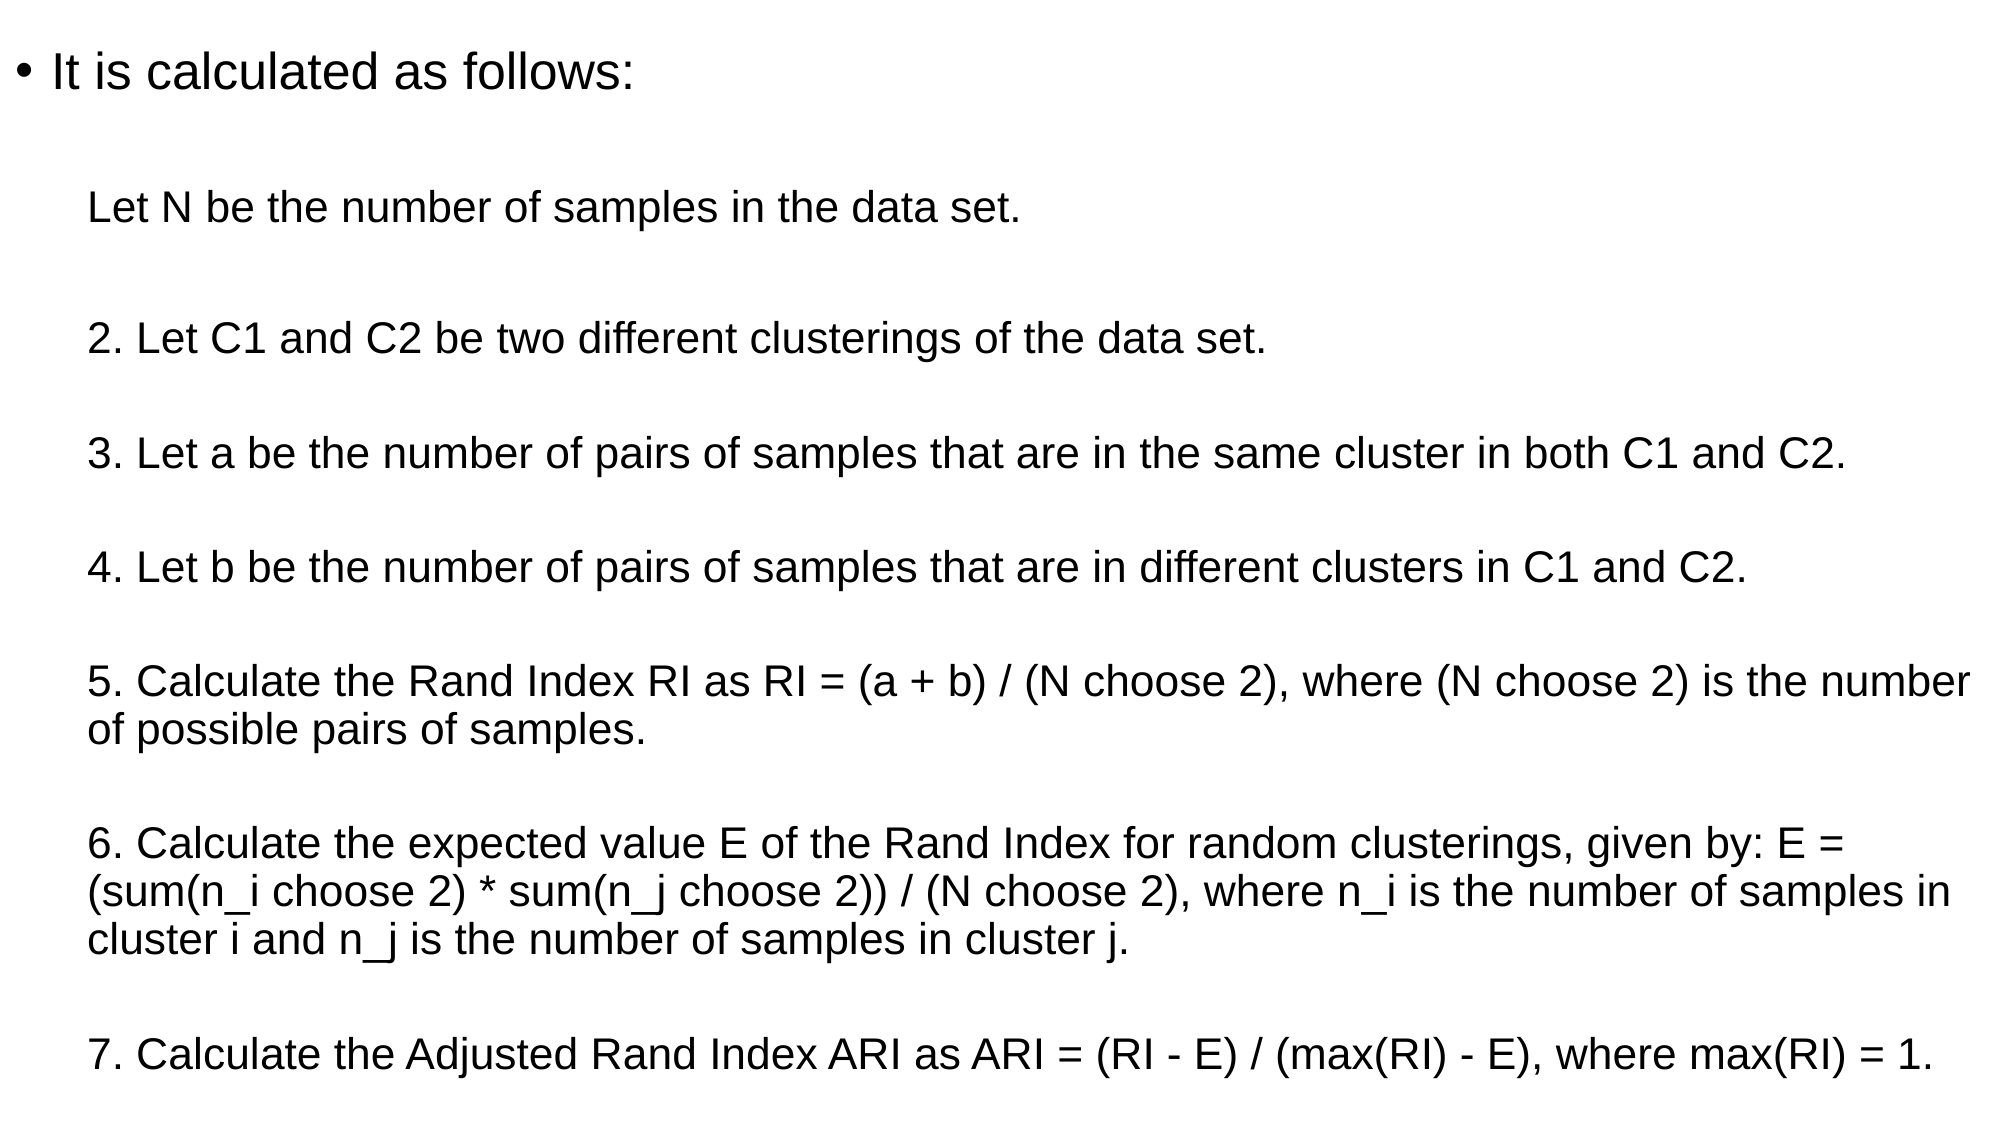

It is calculated as follows:

Let N be the number of samples in the data set.

2. Let C1 and C2 be two different clusterings of the data set.

3. Let a be the number of pairs of samples that are in the same cluster in both C1 and C2.

4. Let b be the number of pairs of samples that are in different clusters in C1 and C2.

5. Calculate the Rand Index RI as RI = (a + b) / (N choose 2), where (N choose 2) is the number of possible pairs of samples.

6. Calculate the expected value E of the Rand Index for random clusterings, given by: E = (sum(n_i choose 2) * sum(n_j choose 2)) / (N choose 2), where n_i is the number of samples in cluster i and n_j is the number of samples in cluster j.

7. Calculate the Adjusted Rand Index ARI as ARI = (RI - E) / (max(RI) - E), where max(RI) = 1.